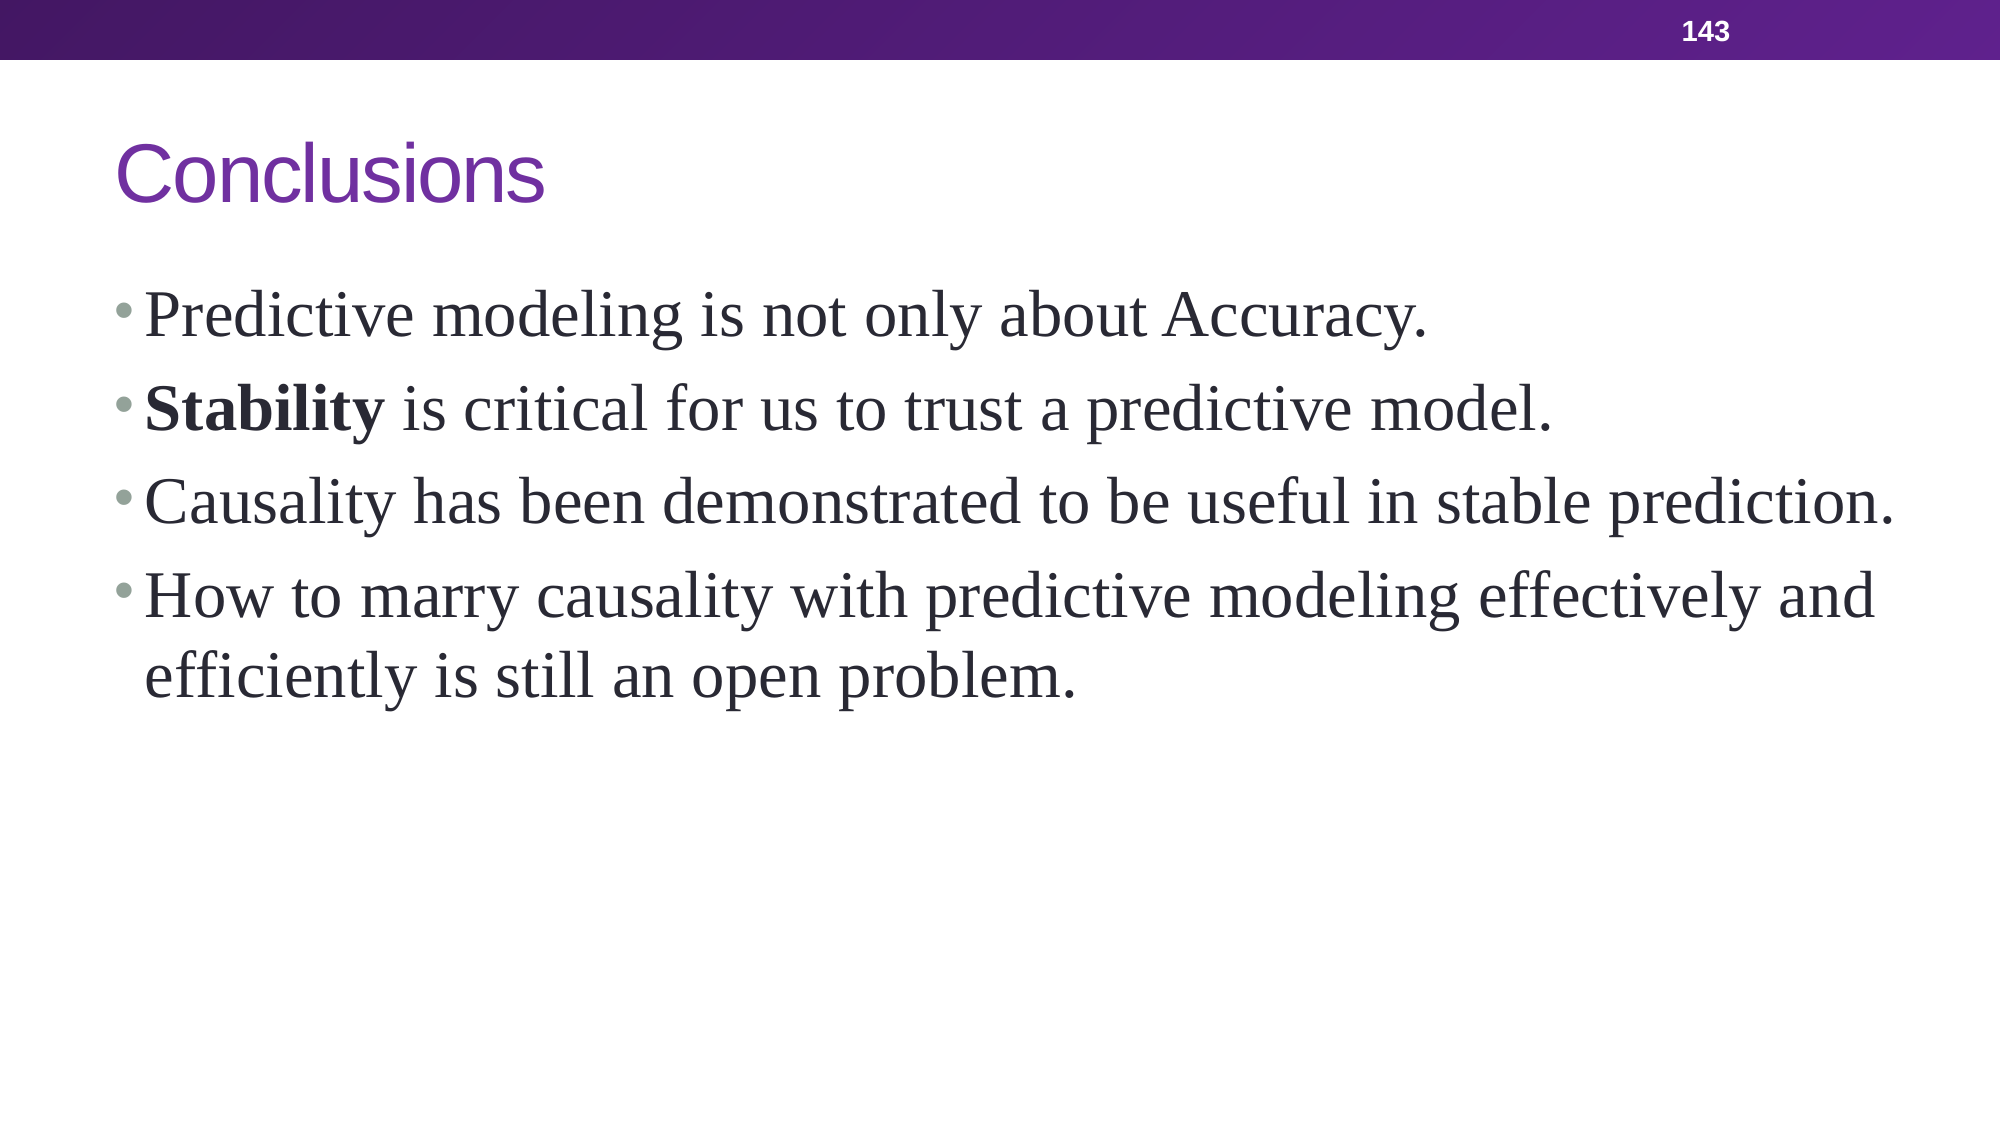

143
# Conclusions
Predictive modeling is not only about Accuracy.
Stability is critical for us to trust a predictive model.
Causality has been demonstrated to be useful in stable prediction.
How to marry causality with predictive modeling effectively and efficiently is still an open problem.